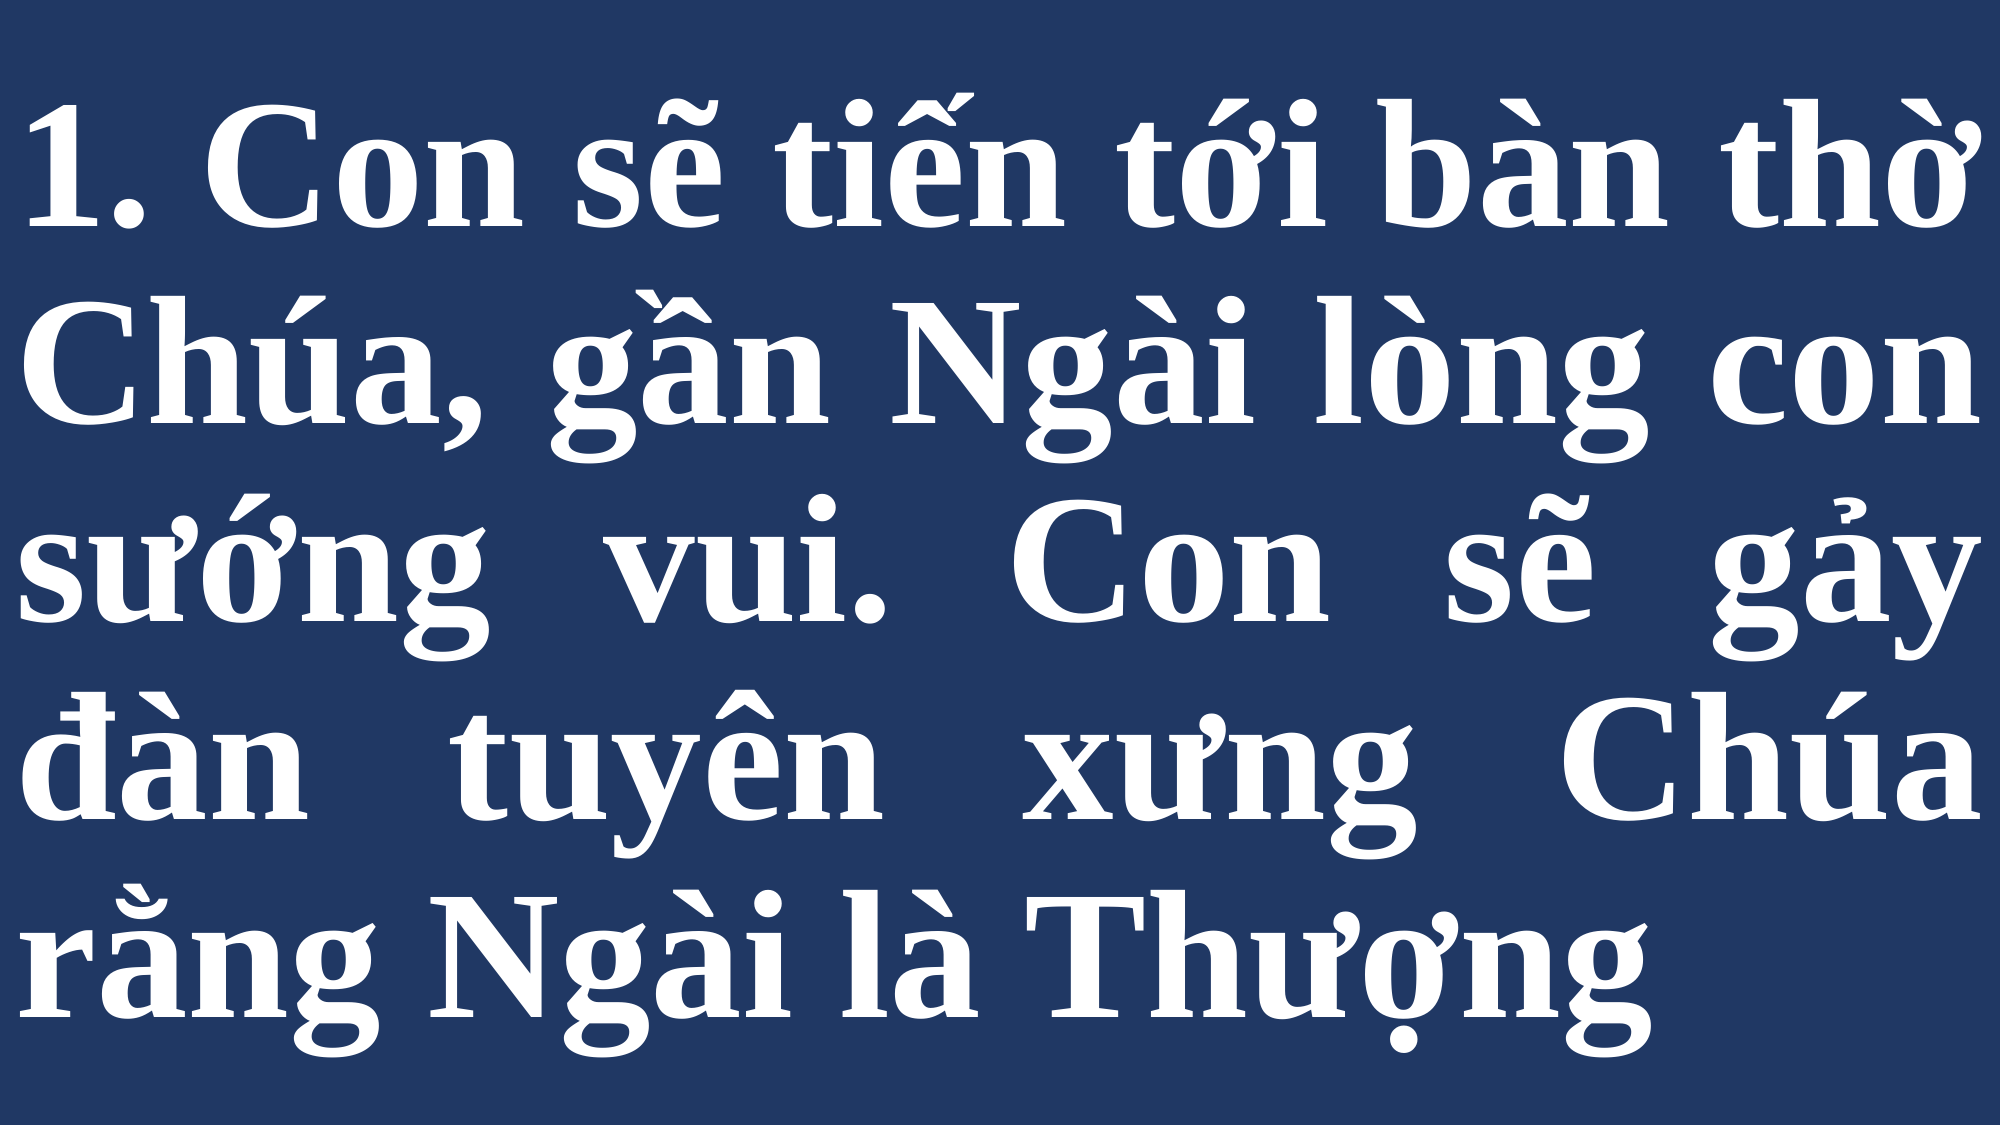

# 1. Con sẽ tiến tới bàn thờ Chúa, gần Ngài lòng con sướng vui. Con sẽ gảy đàn tuyên xưng Chúa rằng Ngài là Thượng